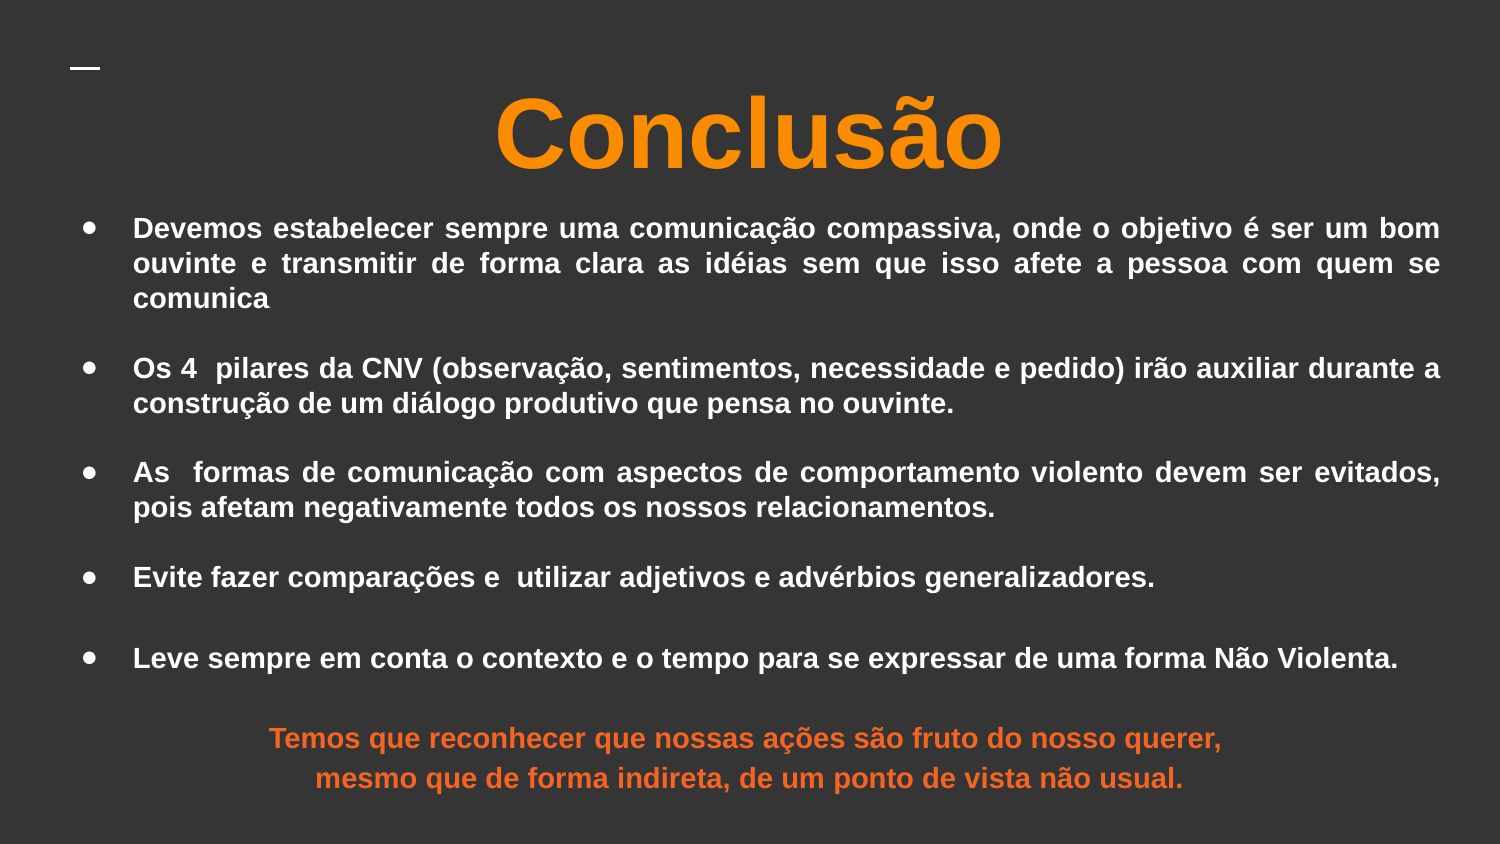

# Conclusão
Devemos estabelecer sempre uma comunicação compassiva, onde o objetivo é ser um bom ouvinte e transmitir de forma clara as idéias sem que isso afete a pessoa com quem se comunica..

Os 4  pilares da CNV (observação, sentimentos, necessidade e pedido) irão auxiliar durante a construção de um diálogo produtivo que pensa no ouvinte.

As  formas de comunicação com aspectos de comportamento violento devem ser evitados, pois afetam negativamente todos os nossos relacionamentos.

Evite fazer comparações e  utilizar adjetivos e advérbios generalizadores.

Leve sempre em conta o contexto e o tempo para se expressar de uma forma Não Violenta.

Temos que reconhecer que nossas ações são fruto do nosso querer,
mesmo que de forma indireta, de um ponto de vista não usual.